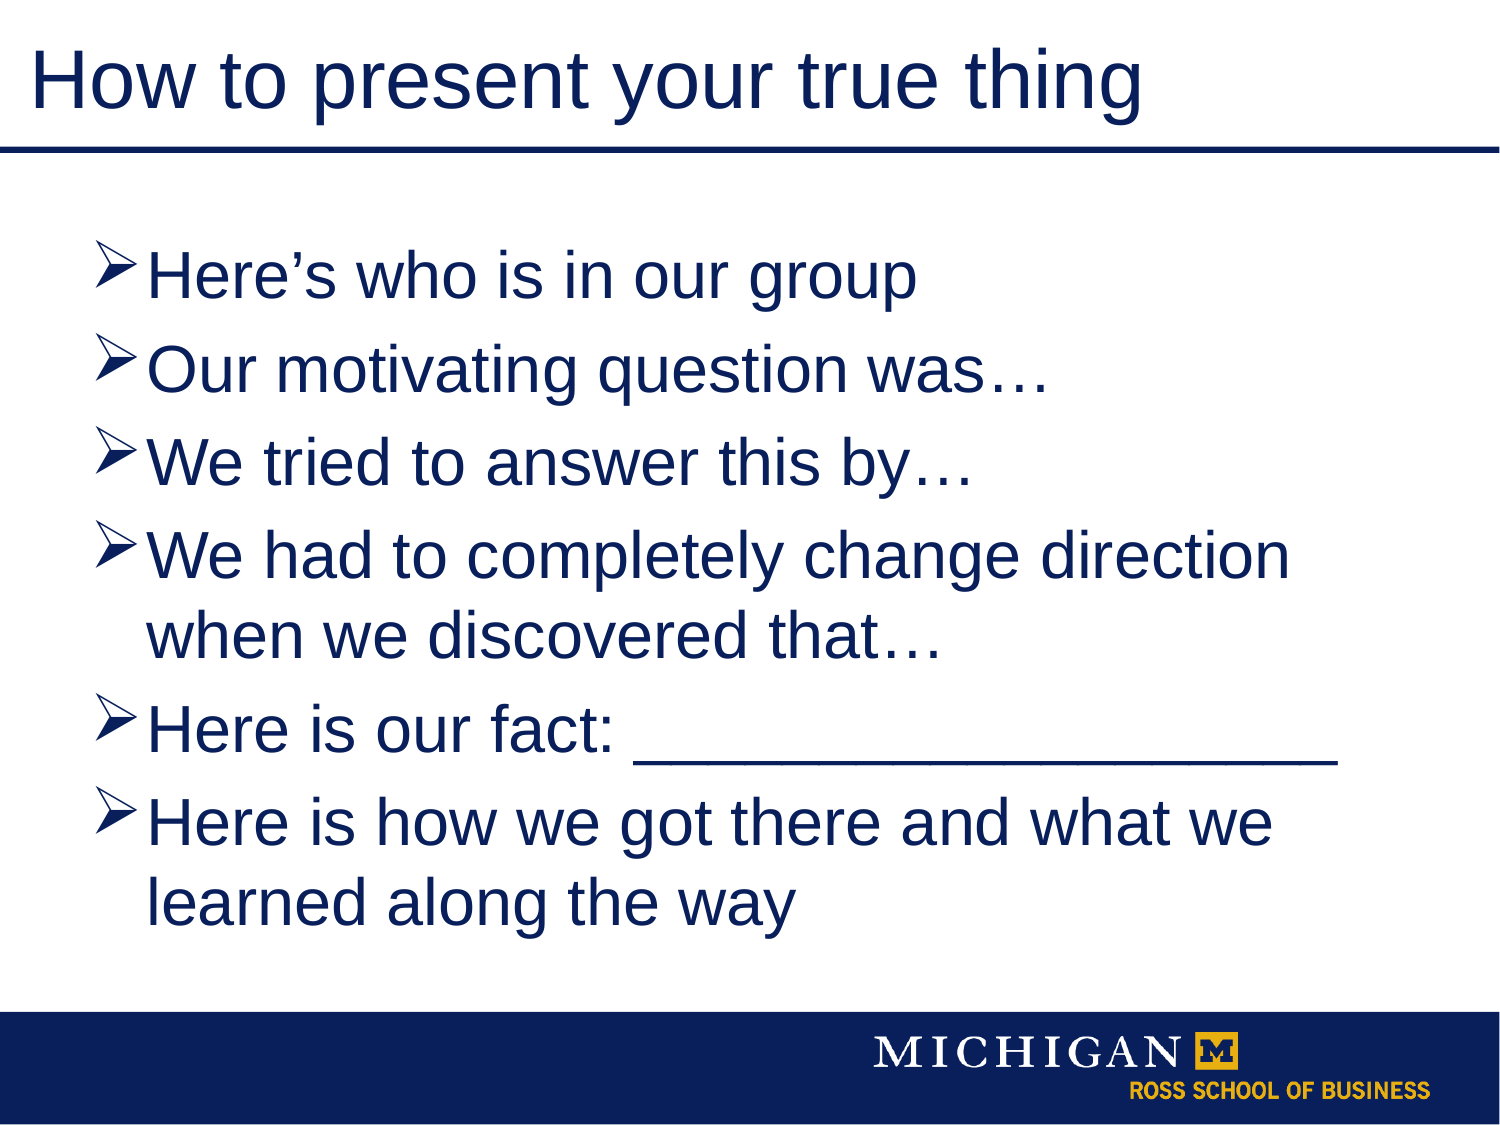

# How to present your true thing
Here’s who is in our group
Our motivating question was…
We tried to answer this by…
We had to completely change direction when we discovered that…
Here is our fact: ___________________
Here is how we got there and what we learned along the way